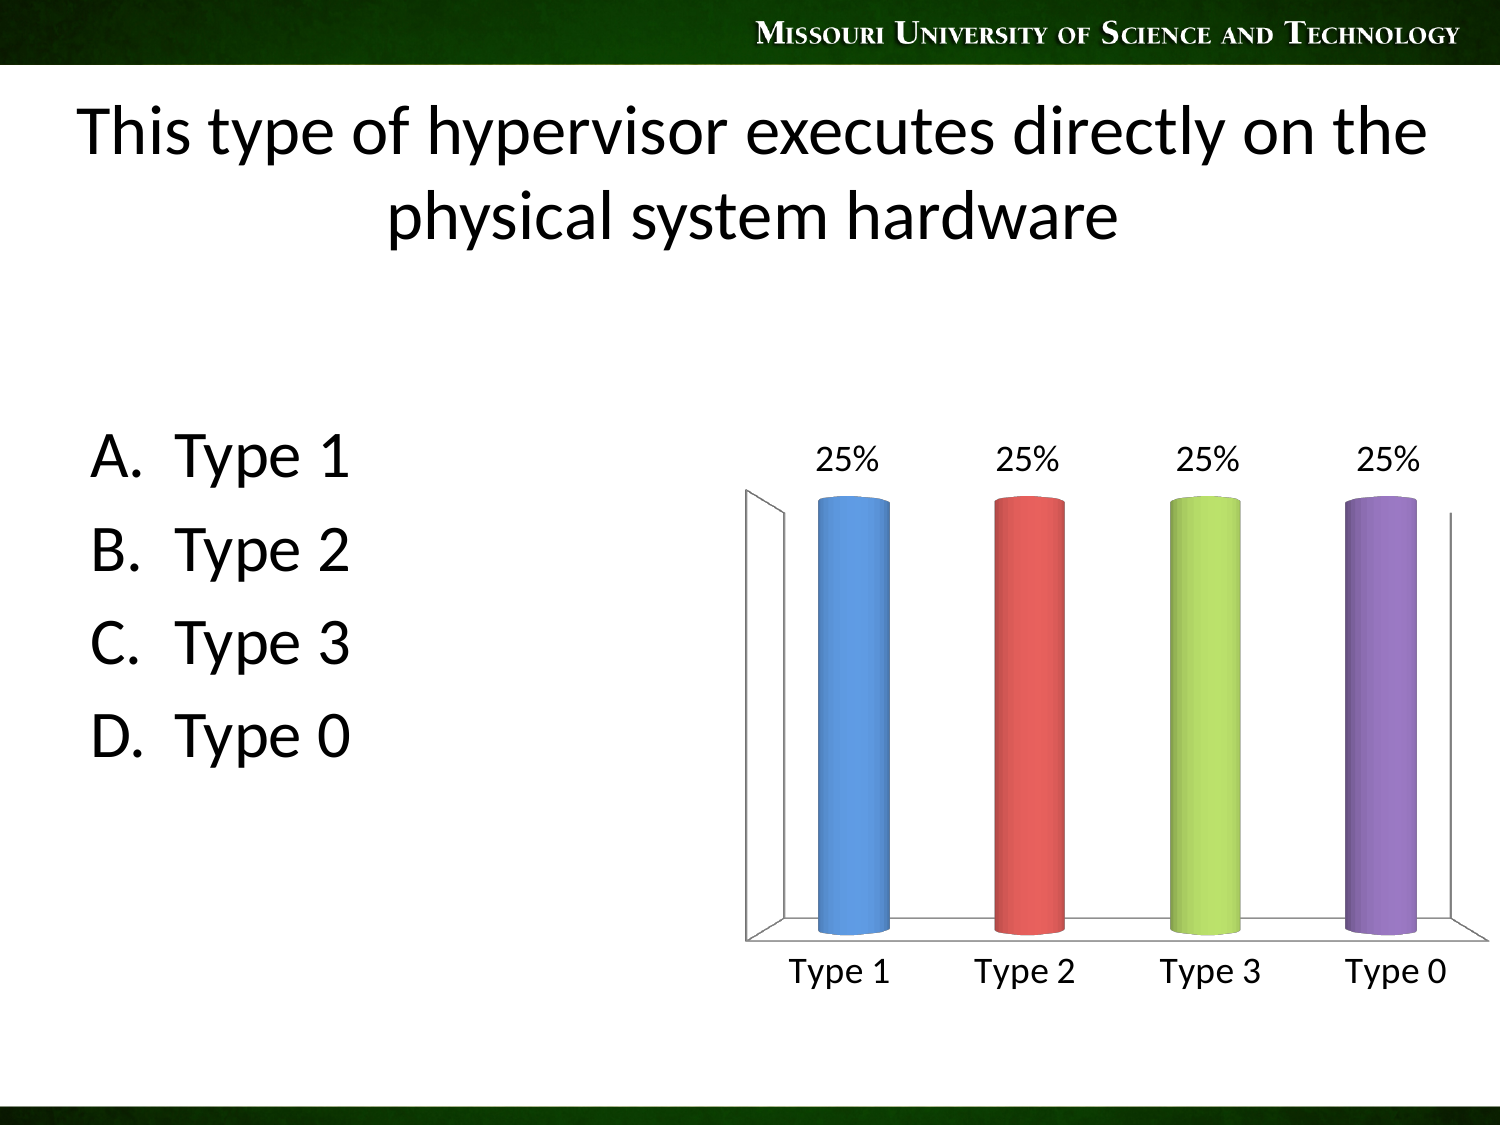

# This type of hypervisor executes directly on the physical system hardware
Type 1
Type 2
Type 3
Type 0

[unsupported chart]